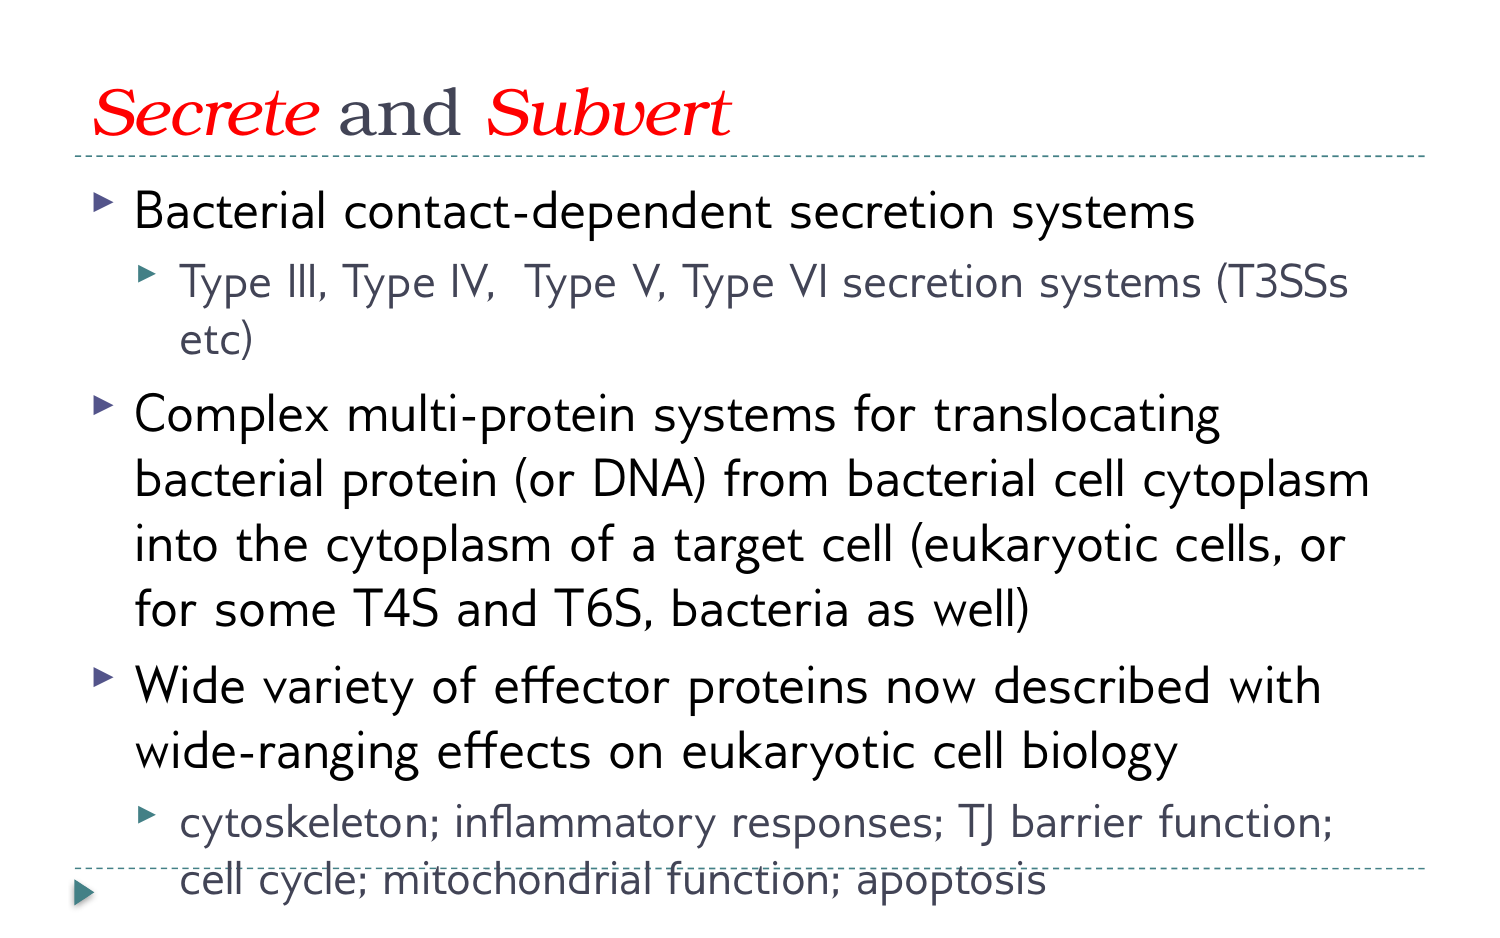

# Secrete and Subvert
Bacterial contact-dependent secretion systems
Type III, Type IV,  Type V, Type VI secretion systems (T3SSs etc)
Complex multi-protein systems for translocating bacterial protein (or DNA) from bacterial cell cytoplasm into the cytoplasm of a target cell (eukaryotic cells, or for some T4S and T6S, bacteria as well)
Wide variety of effector proteins now described with wide-ranging effects on eukaryotic cell biology
cytoskeleton; inflammatory responses; TJ barrier function; cell cycle; mitochondrial function; apoptosis